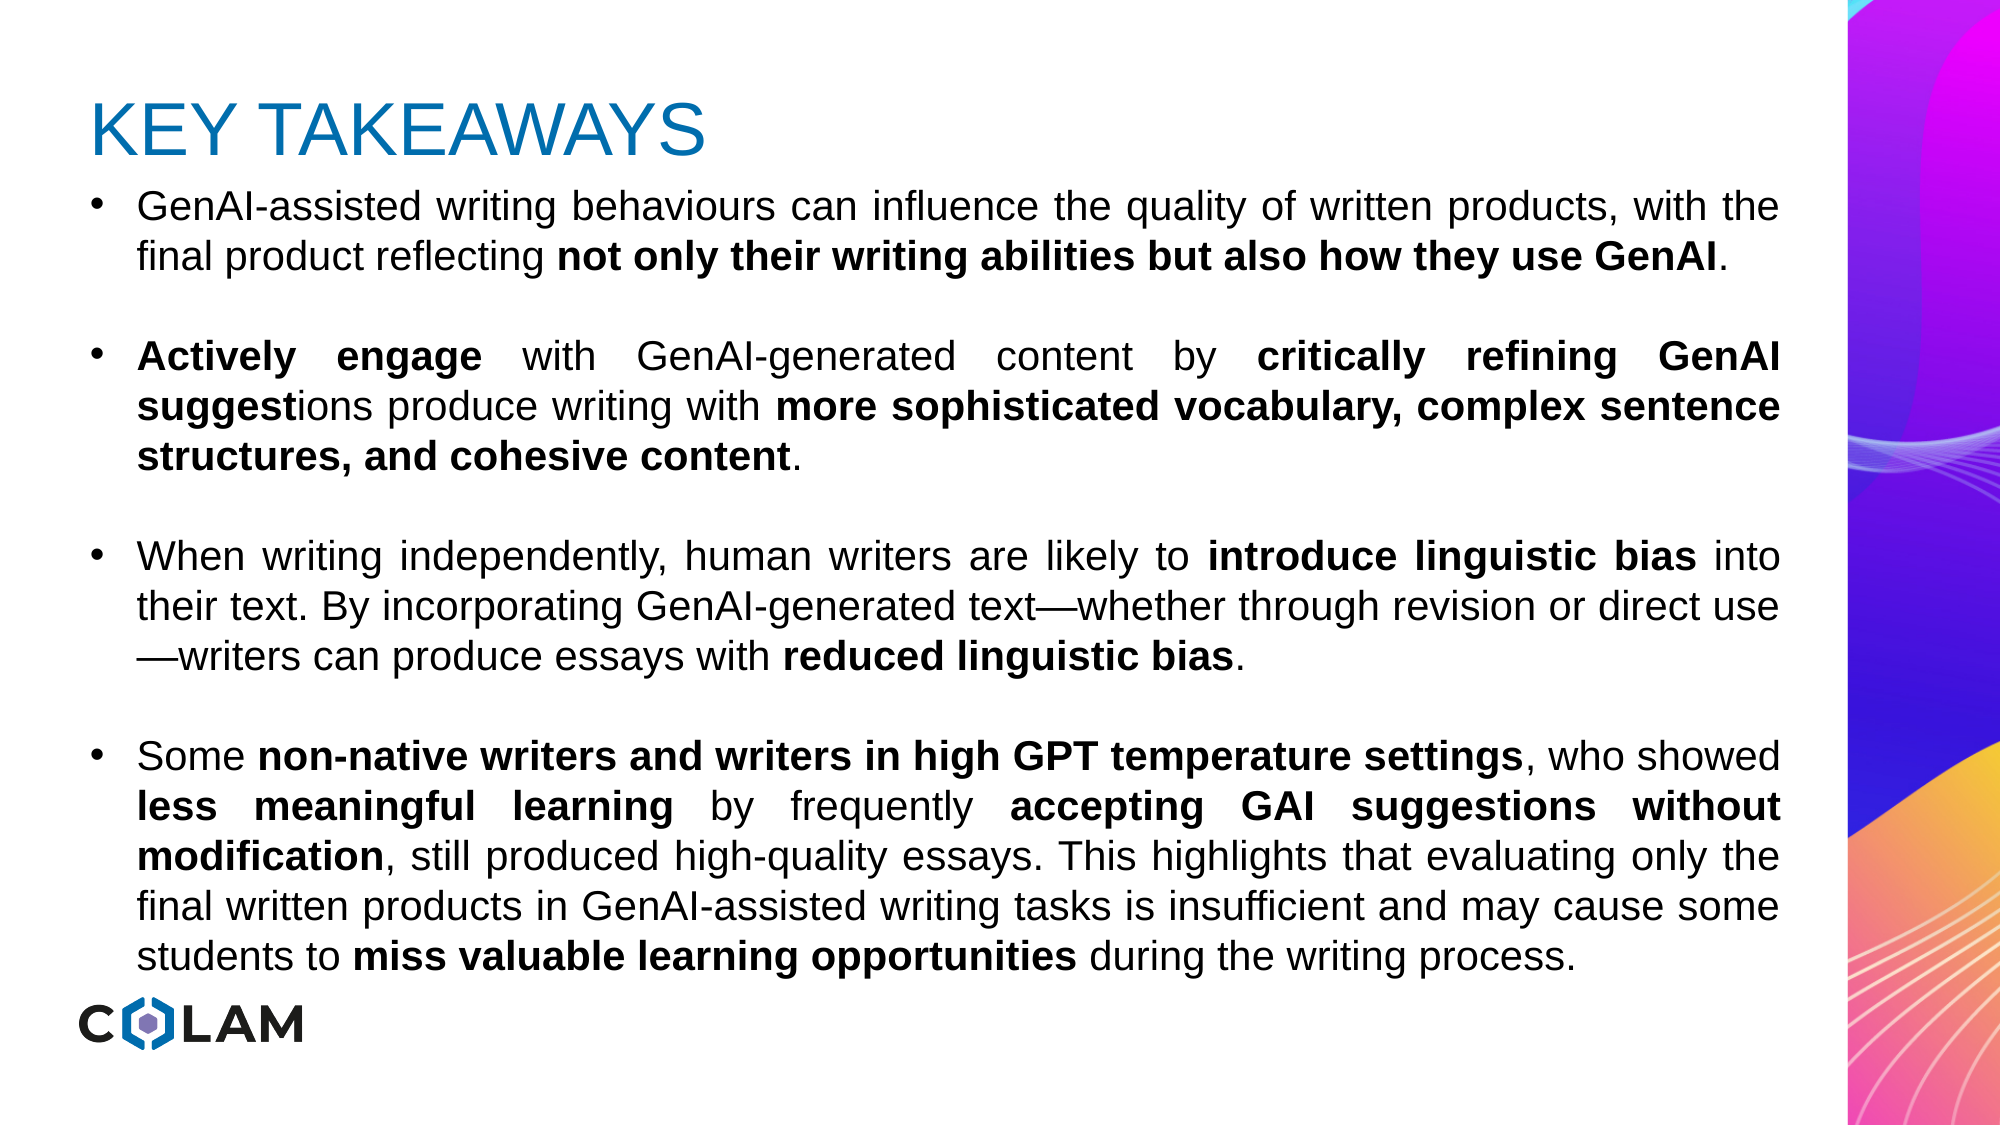

KEY TAKEAWAYS

GenAI-assisted writing behaviours can influence the quality of written products, with the final product reflecting not only their writing abilities but also how they use GenAI.

Actively engage with GenAI-generated content by critically refining GenAI suggestions produce writing with more sophisticated vocabulary, complex sentence structures, and cohesive content.

When writing independently, human writers are likely to introduce linguistic bias into their text. By incorporating GenAI-generated text—whether through revision or direct use—writers can produce essays with reduced linguistic bias.

Some non-native writers and writers in high GPT temperature settings, who showed less meaningful learning by frequently accepting GAI suggestions without modification, still produced high-quality essays. This highlights that evaluating only the final written products in GenAI-assisted writing tasks is insufficient and may cause some students to miss valuable learning opportunities during the writing process.